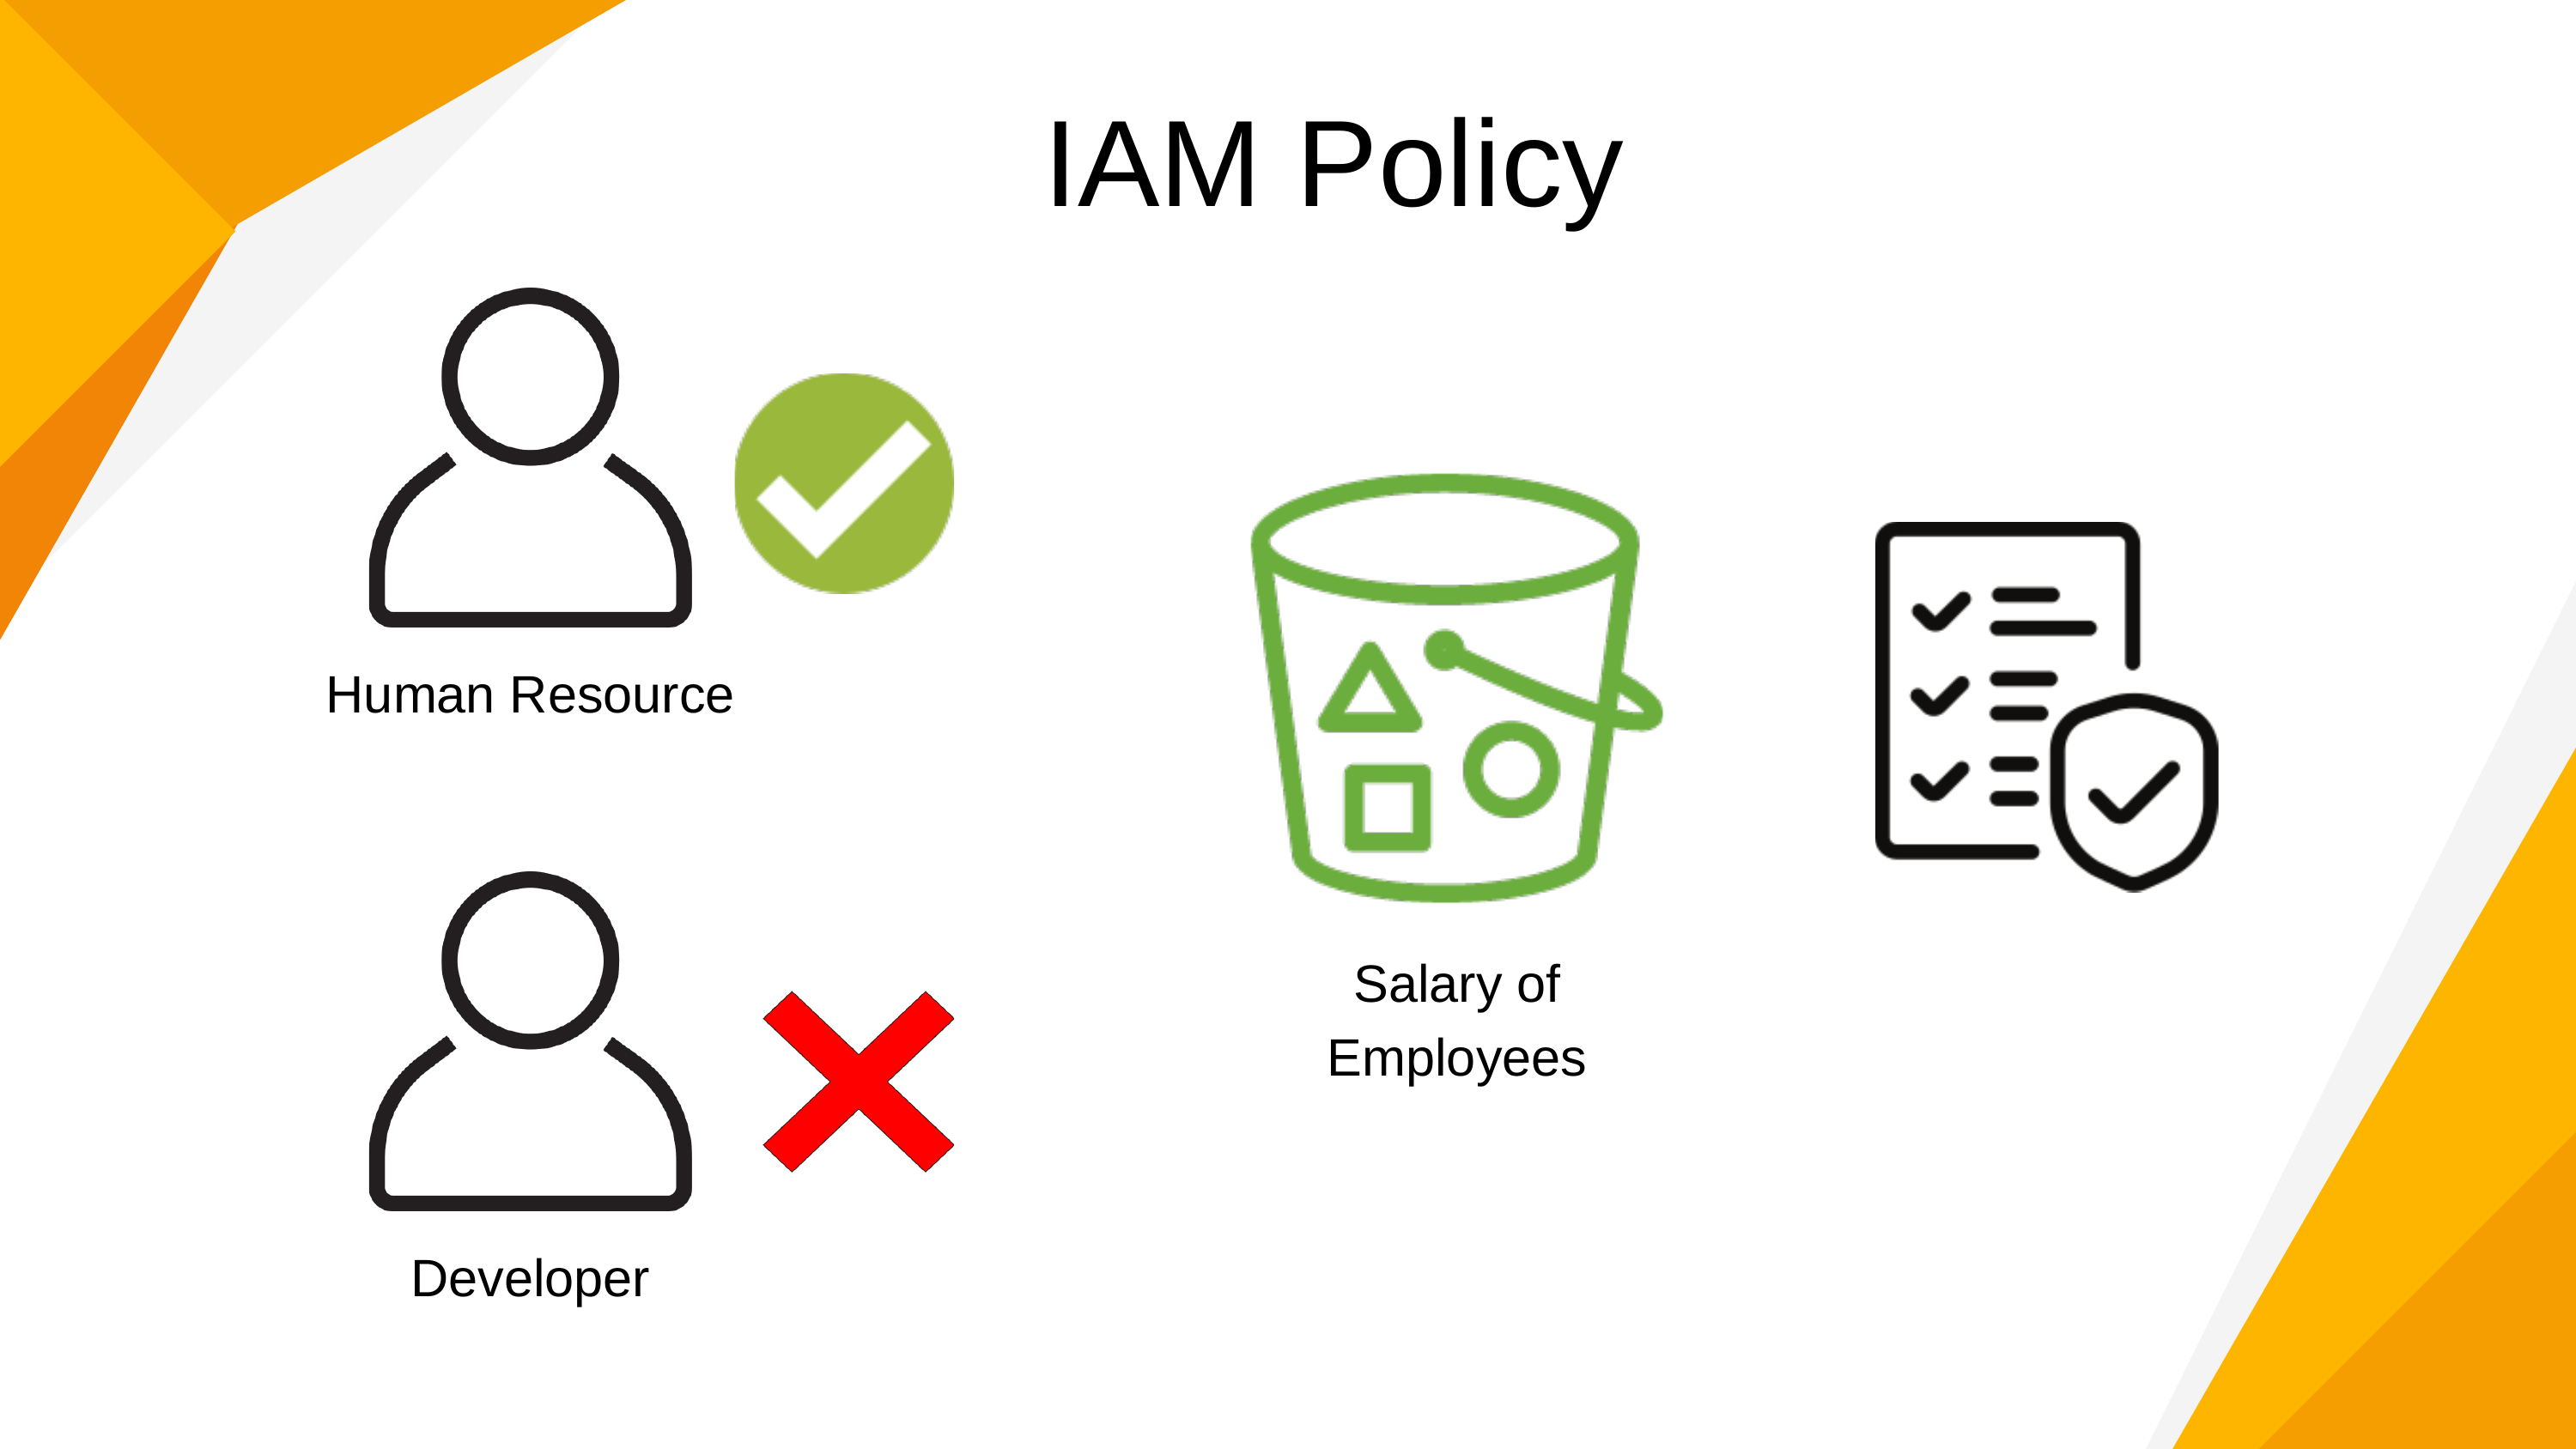

IAM Policy

Human Resource

Salary of Employees

Developer